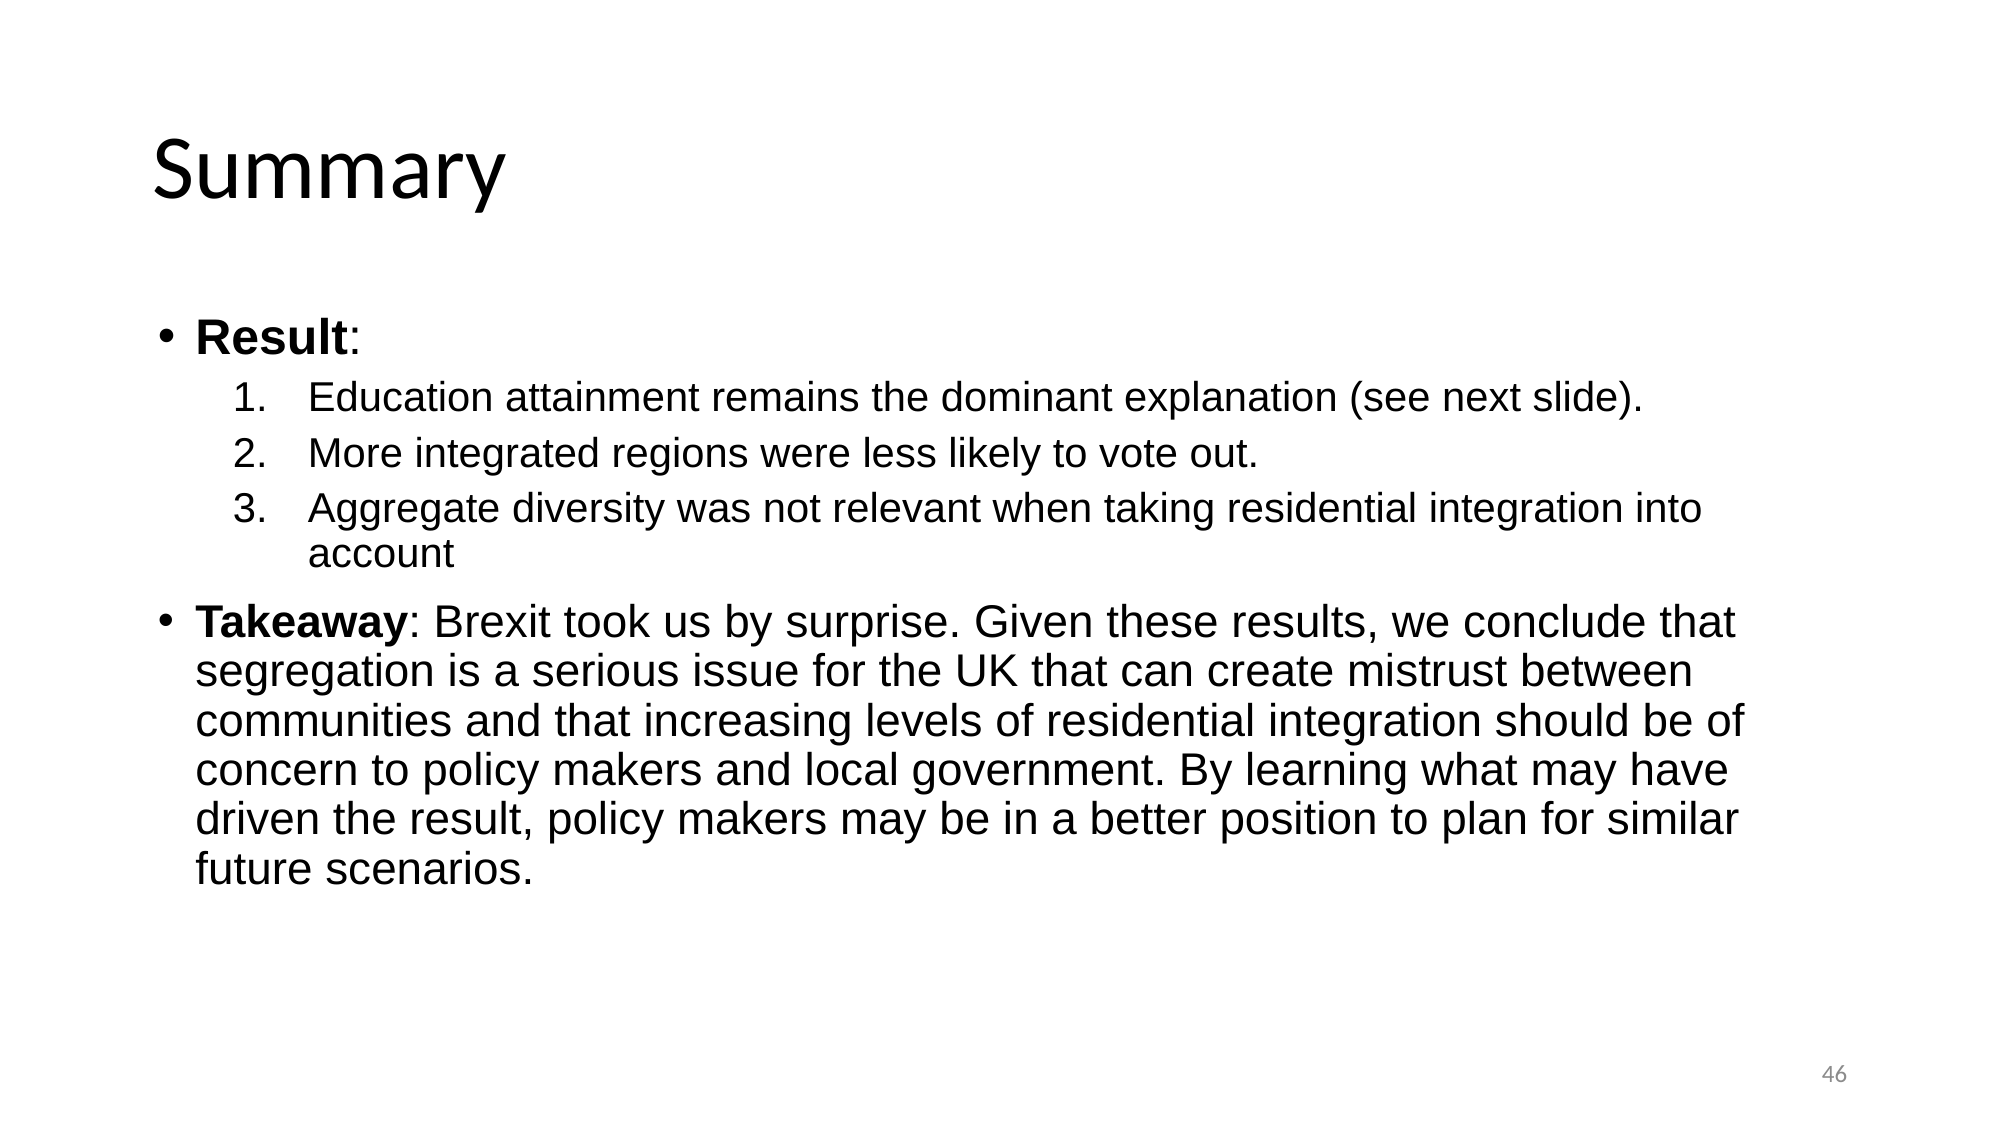

# Summary
Result:
Education attainment remains the dominant explanation (see next slide).
More integrated regions were less likely to vote out.
Aggregate diversity was not relevant when taking residential integration into account
Takeaway: Brexit took us by surprise. Given these results, we conclude that segregation is a serious issue for the UK that can create mistrust between communities and that increasing levels of residential integration should be of concern to policy makers and local government. By learning what may have driven the result, policy makers may be in a better position to plan for similar future scenarios.
46